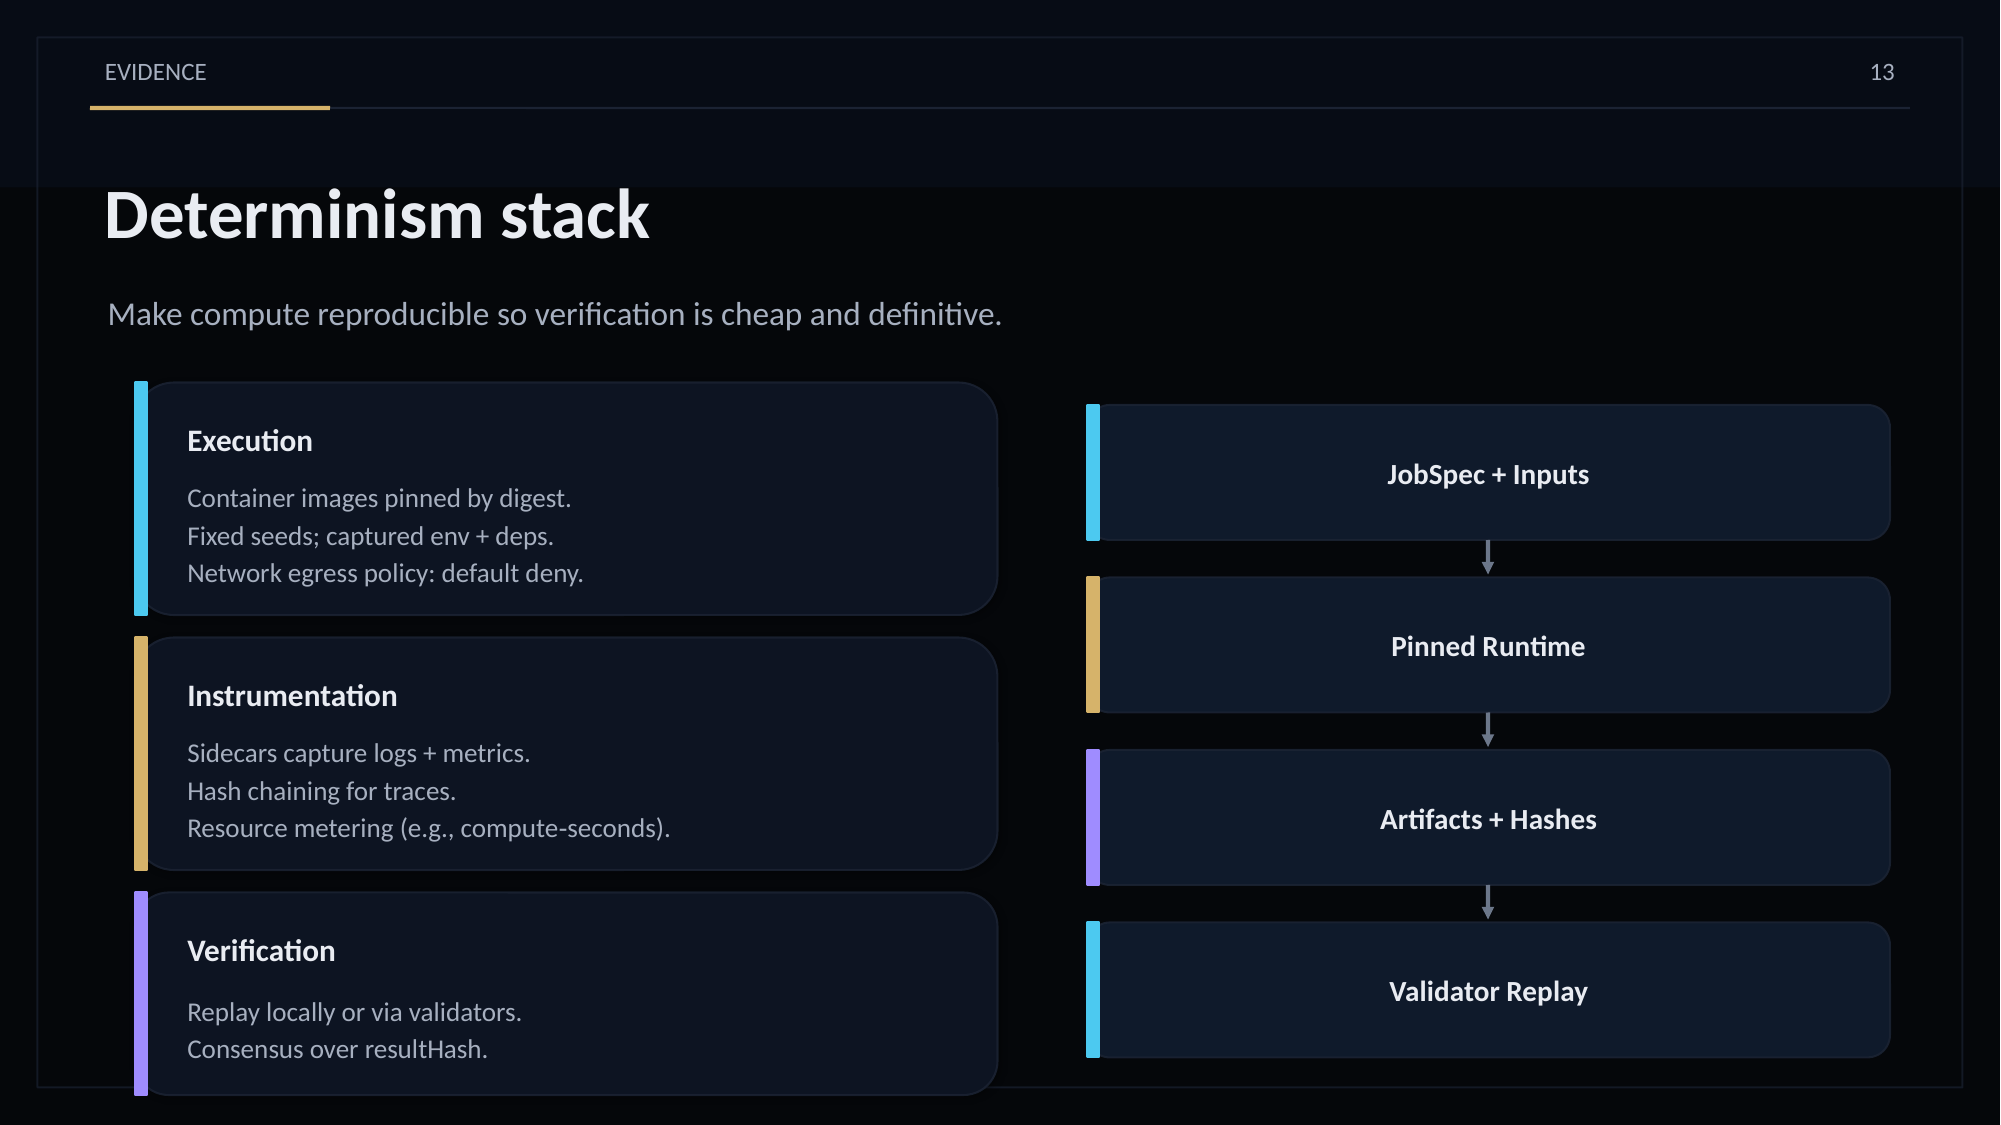

EVIDENCE
13

Determinism stack
Make compute reproducible so verification is cheap and definitive.

Execution
JobSpec + Inputs
Container images pinned by digest.
Fixed seeds; captured env + deps.
Network egress policy: default deny.

Pinned Runtime

Instrumentation

Sidecars capture logs + metrics.
Hash chaining for traces.
Resource metering (e.g., compute‑seconds).

Artifacts + Hashes

Verification

Validator Replay
Replay locally or via validators.
Consensus over resultHash.